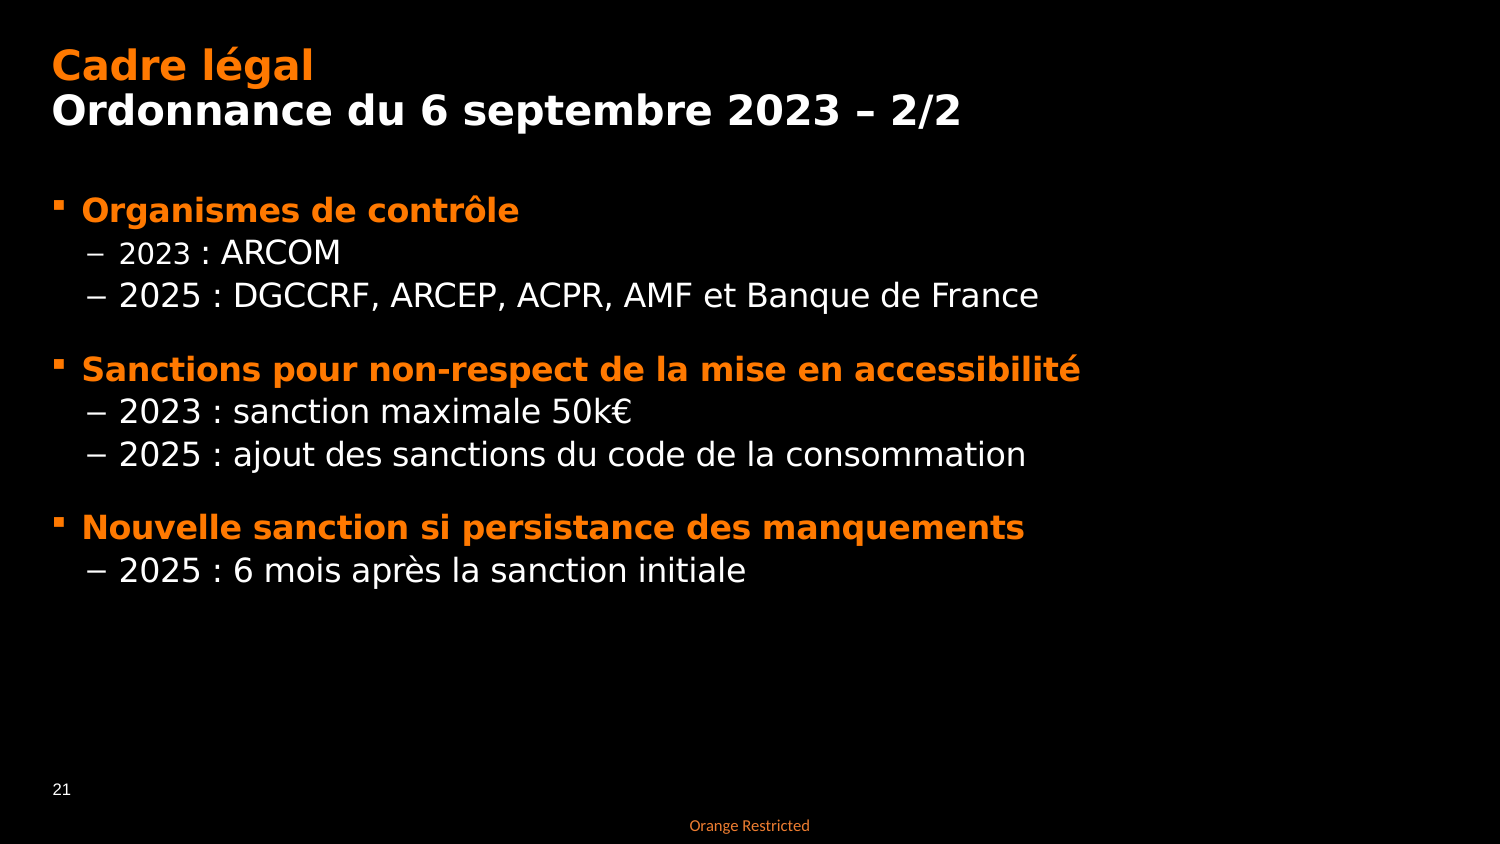

# Cadre légal Ordonnance du 6 septembre 2023 – 2/2
Organismes de contrôle
2023 : ARCOM
2025 : DGCCRF, ARCEP, ACPR, AMF et Banque de France
Sanctions pour non-respect de la mise en accessibilité
2023 : sanction maximale 50k€
2025 : ajout des sanctions du code de la consommation
Nouvelle sanction si persistance des manquements
2025 : 6 mois après la sanction initiale